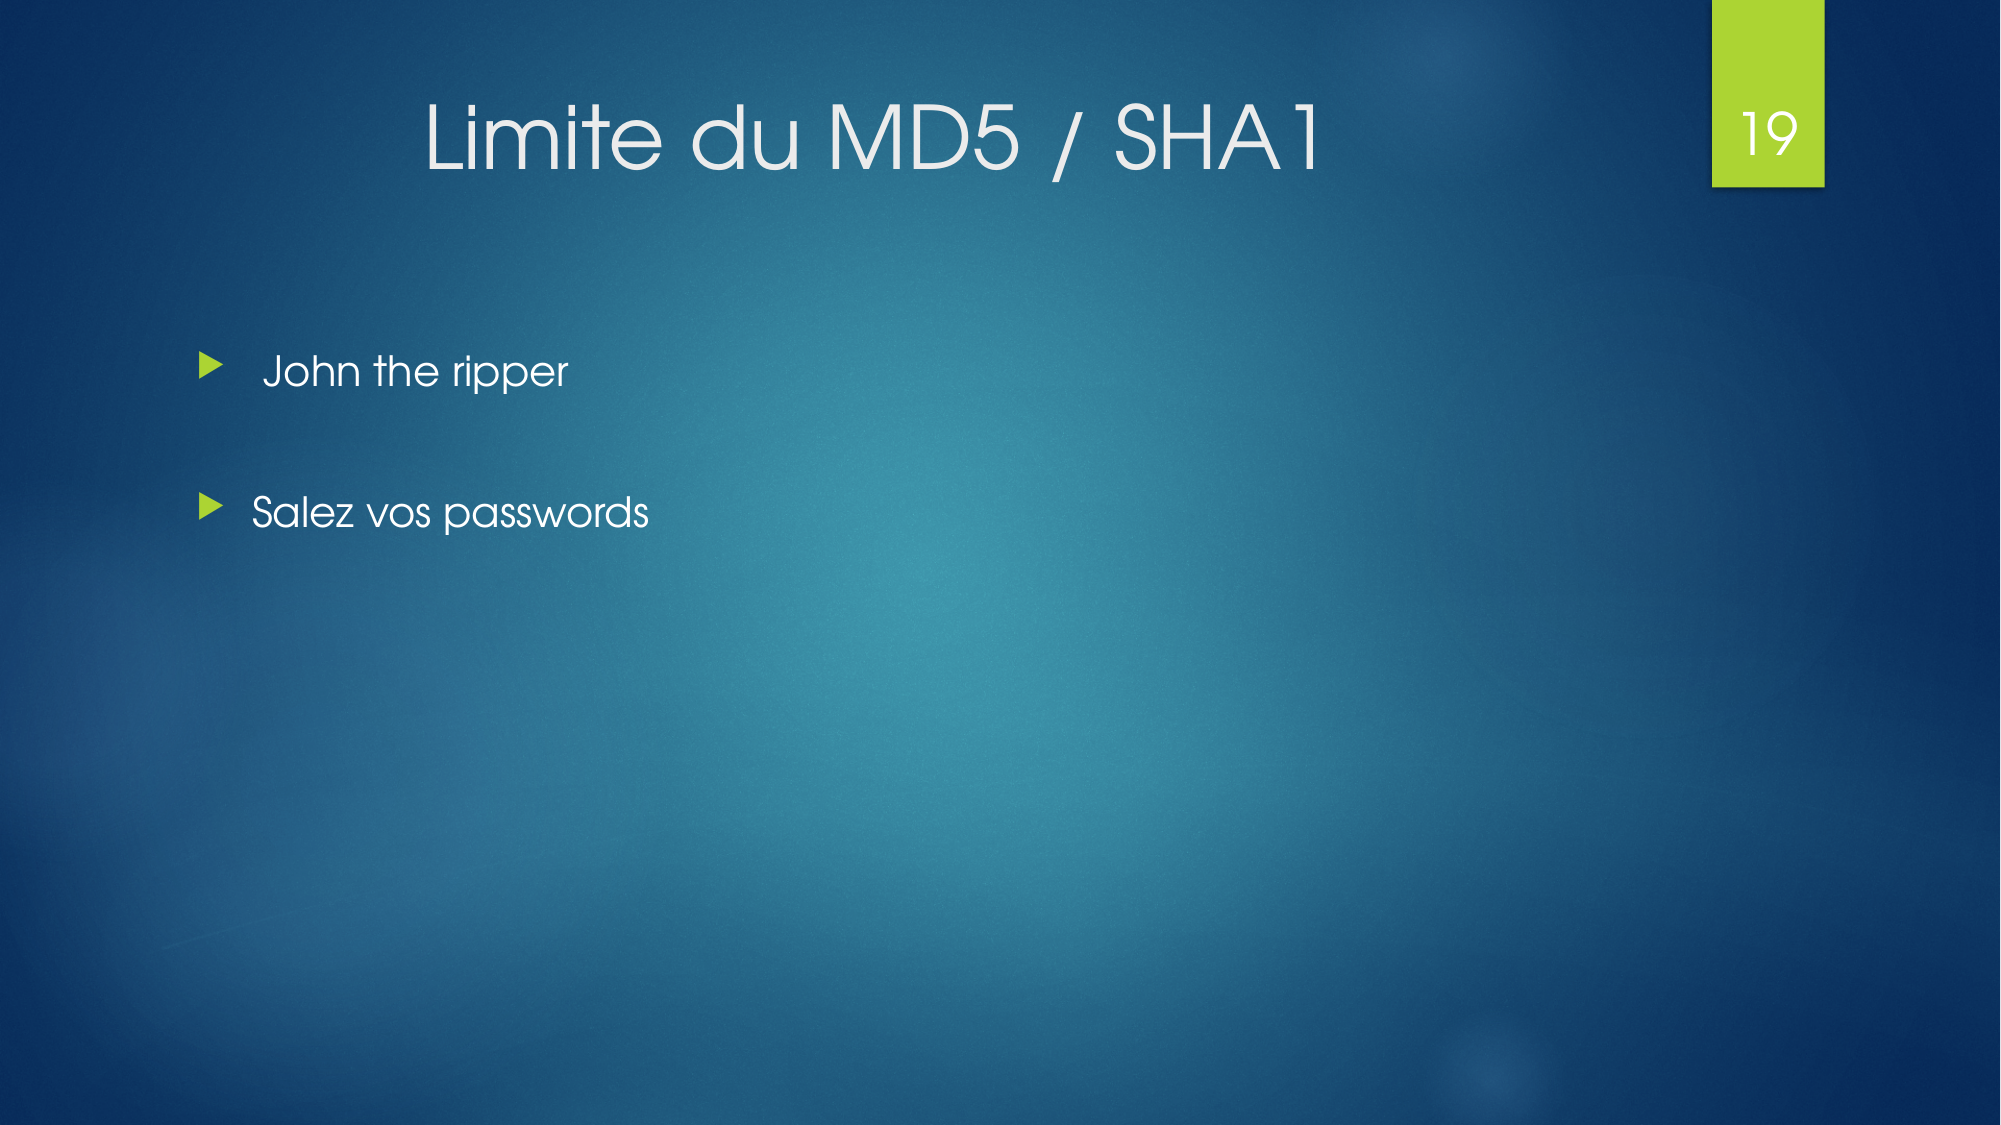

19
# Limite du MD5 / SHA1
 John the ripper

Salez vos passwords